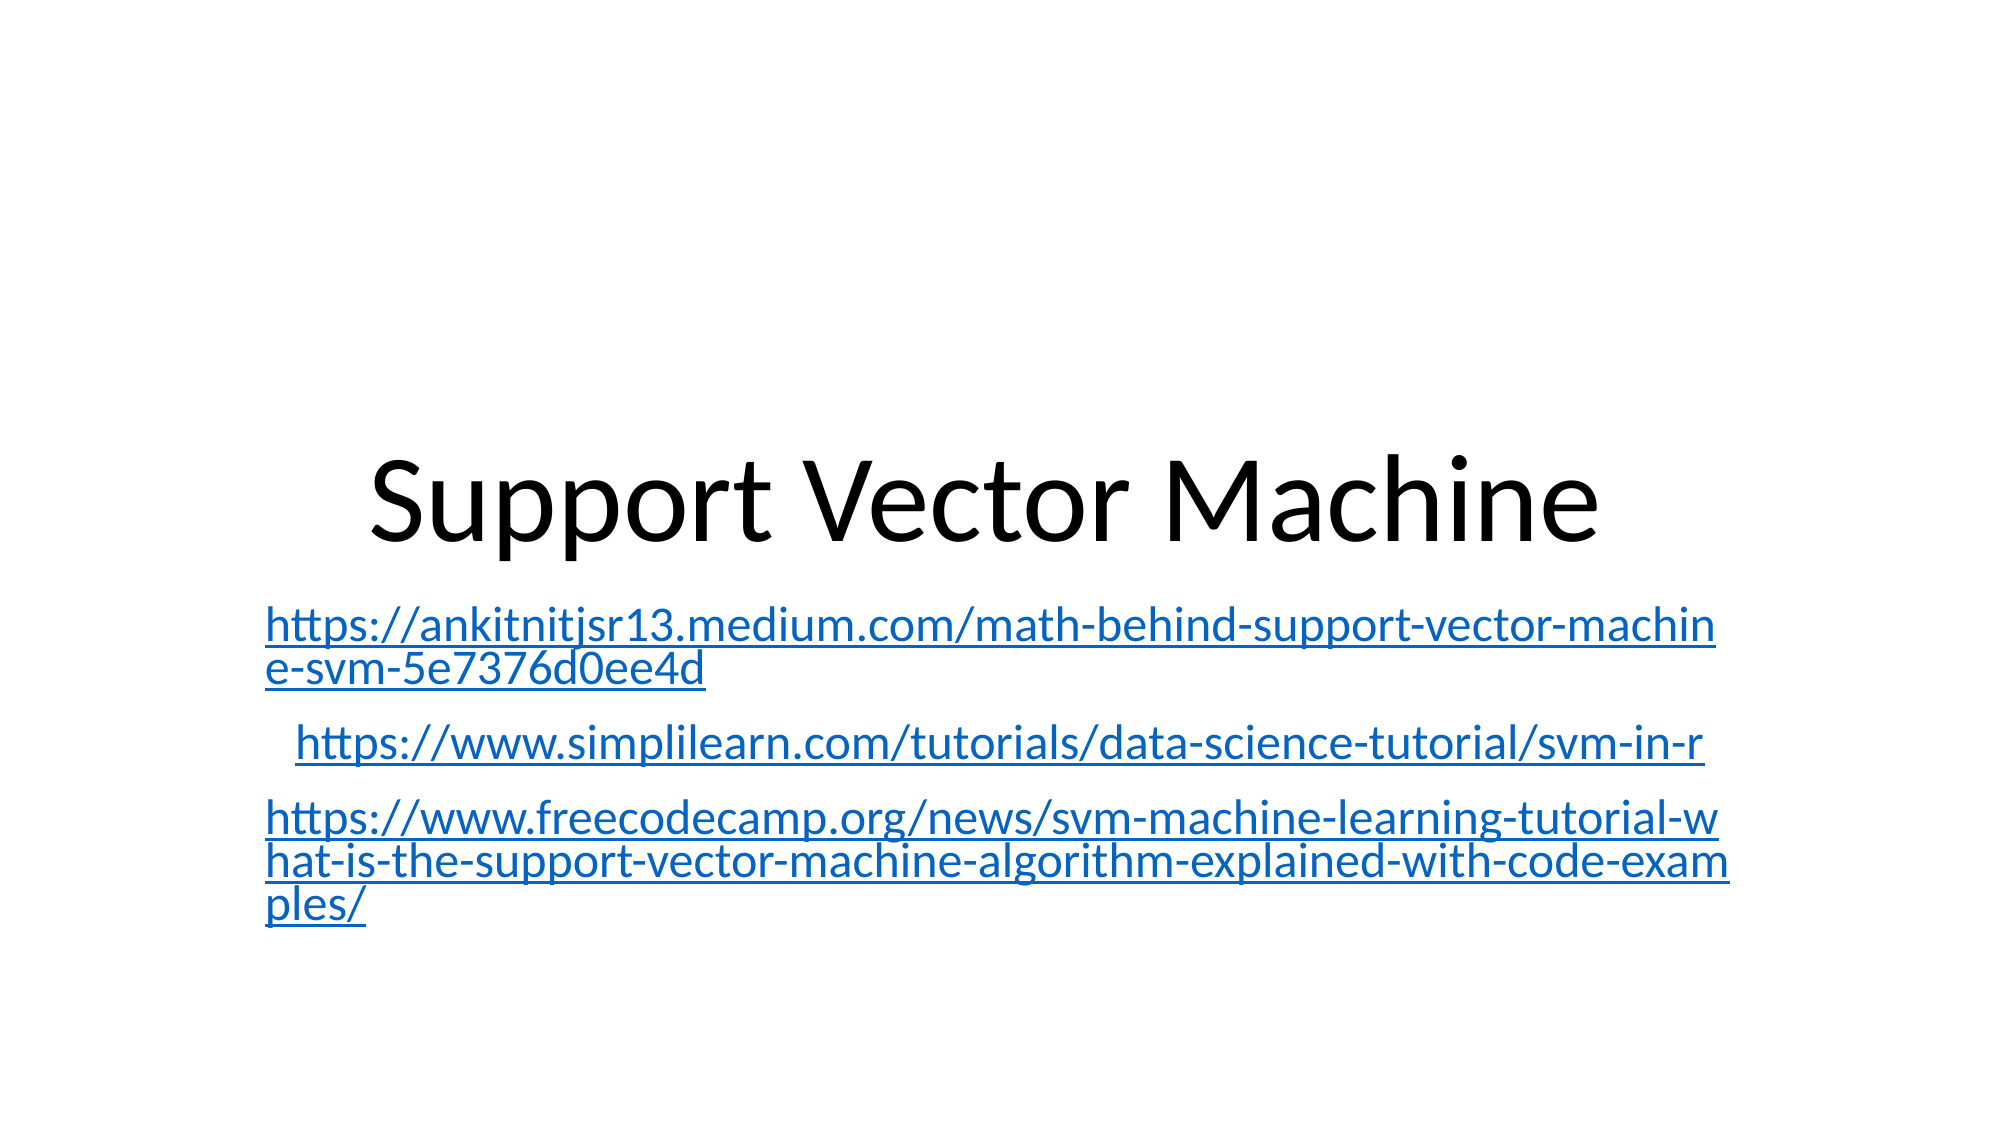

# Support Vector Machine
https://ankitnitjsr13.medium.com/math-behind-support-vector-machine-svm-5e7376d0ee4d
https://www.simplilearn.com/tutorials/data-science-tutorial/svm-in-r
https://www.freecodecamp.org/news/svm-machine-learning-tutorial-what-is-the-support-vector-machine-algorithm-explained-with-code-examples/